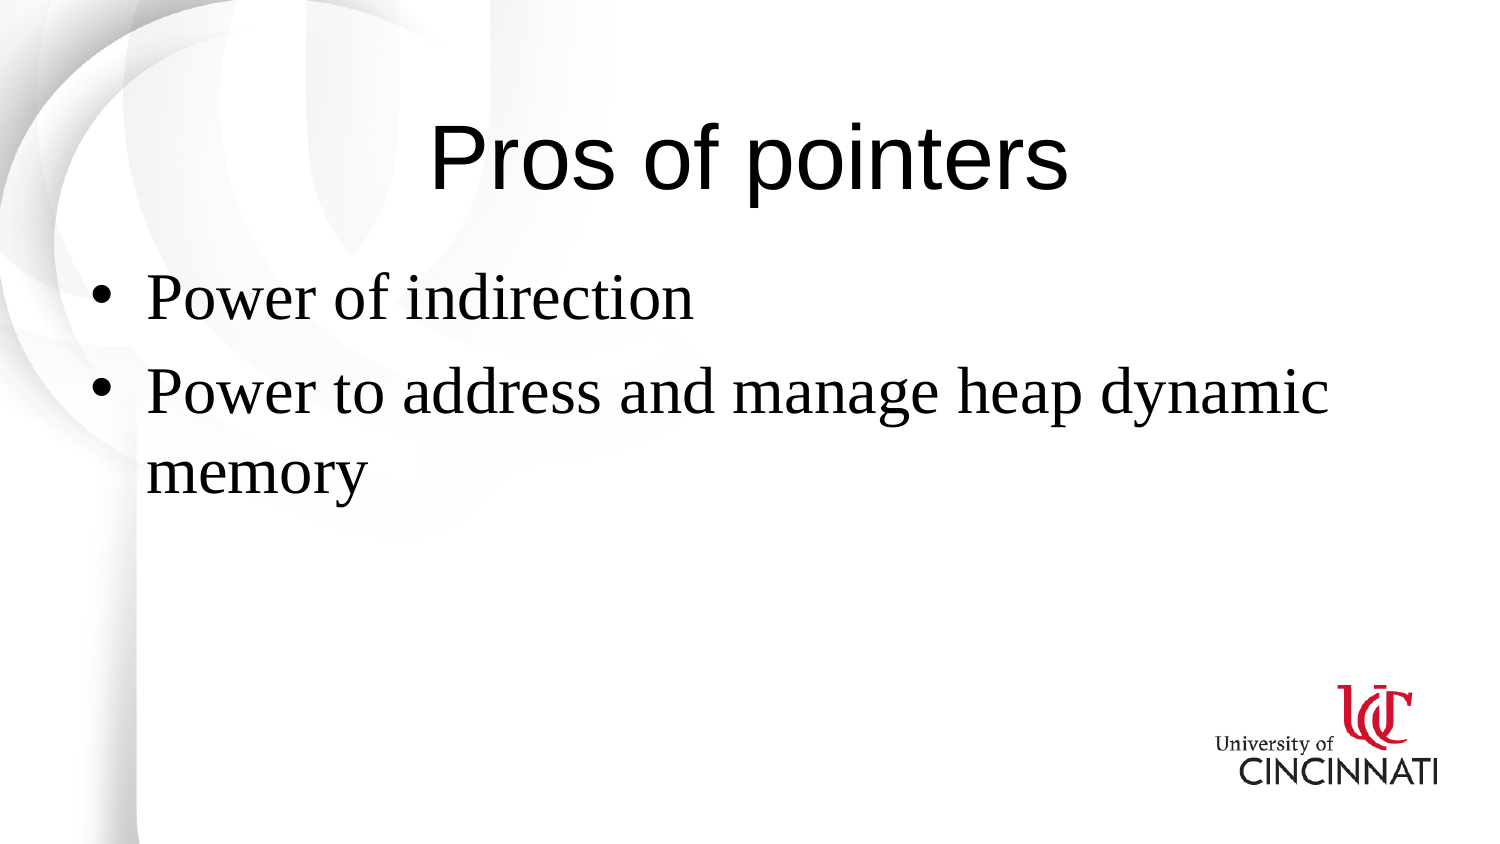

# Pros of pointers
Power of indirection
Power to address and manage heap dynamic memory